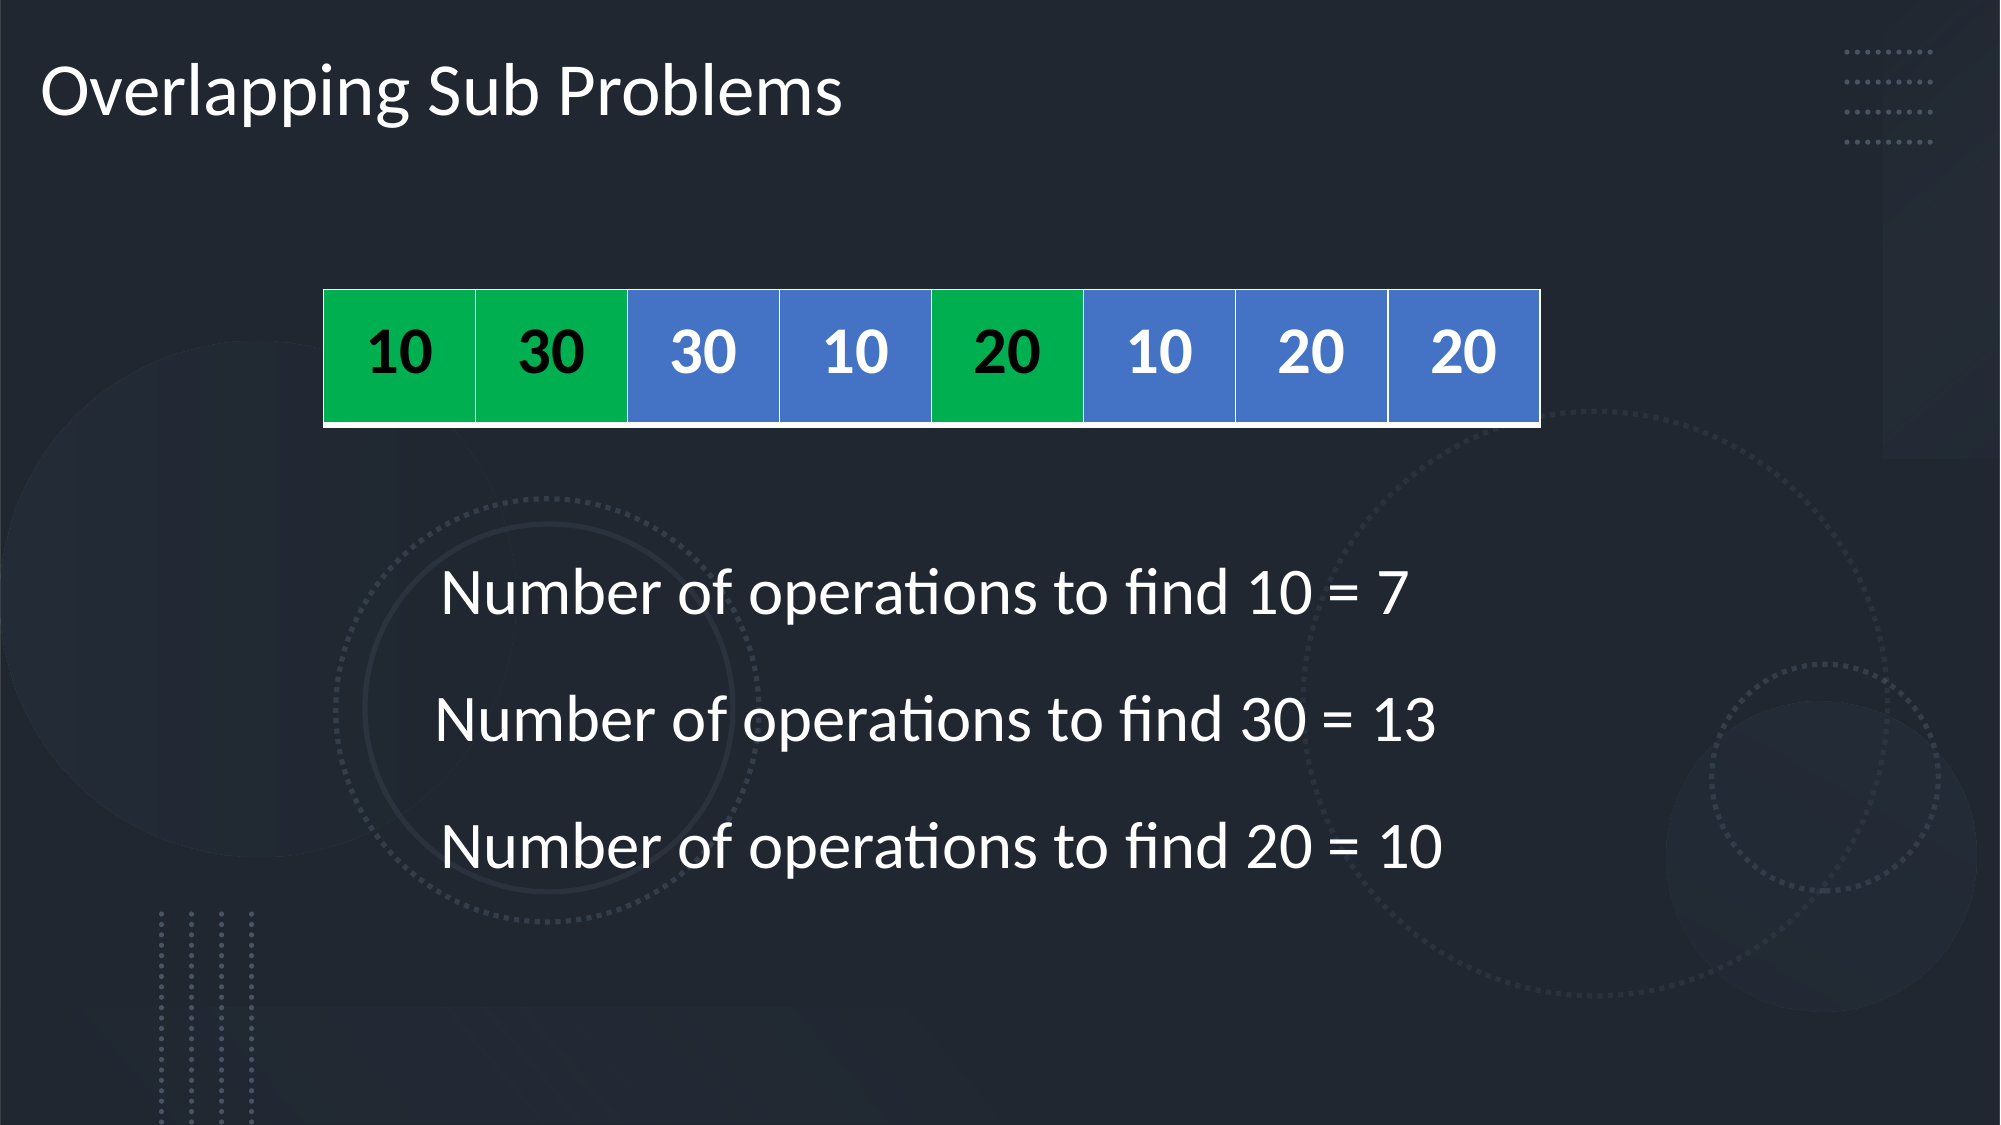

Overlapping Sub Problems

| 10 | 30 | 30 | 10 | 20 | 10 | 20 | 20 |
| --- | --- | --- | --- | --- | --- | --- | --- |

Number of operations to find 10 = 7
Number of operations to find 30 = 13
Number of operations to find 20 = 10